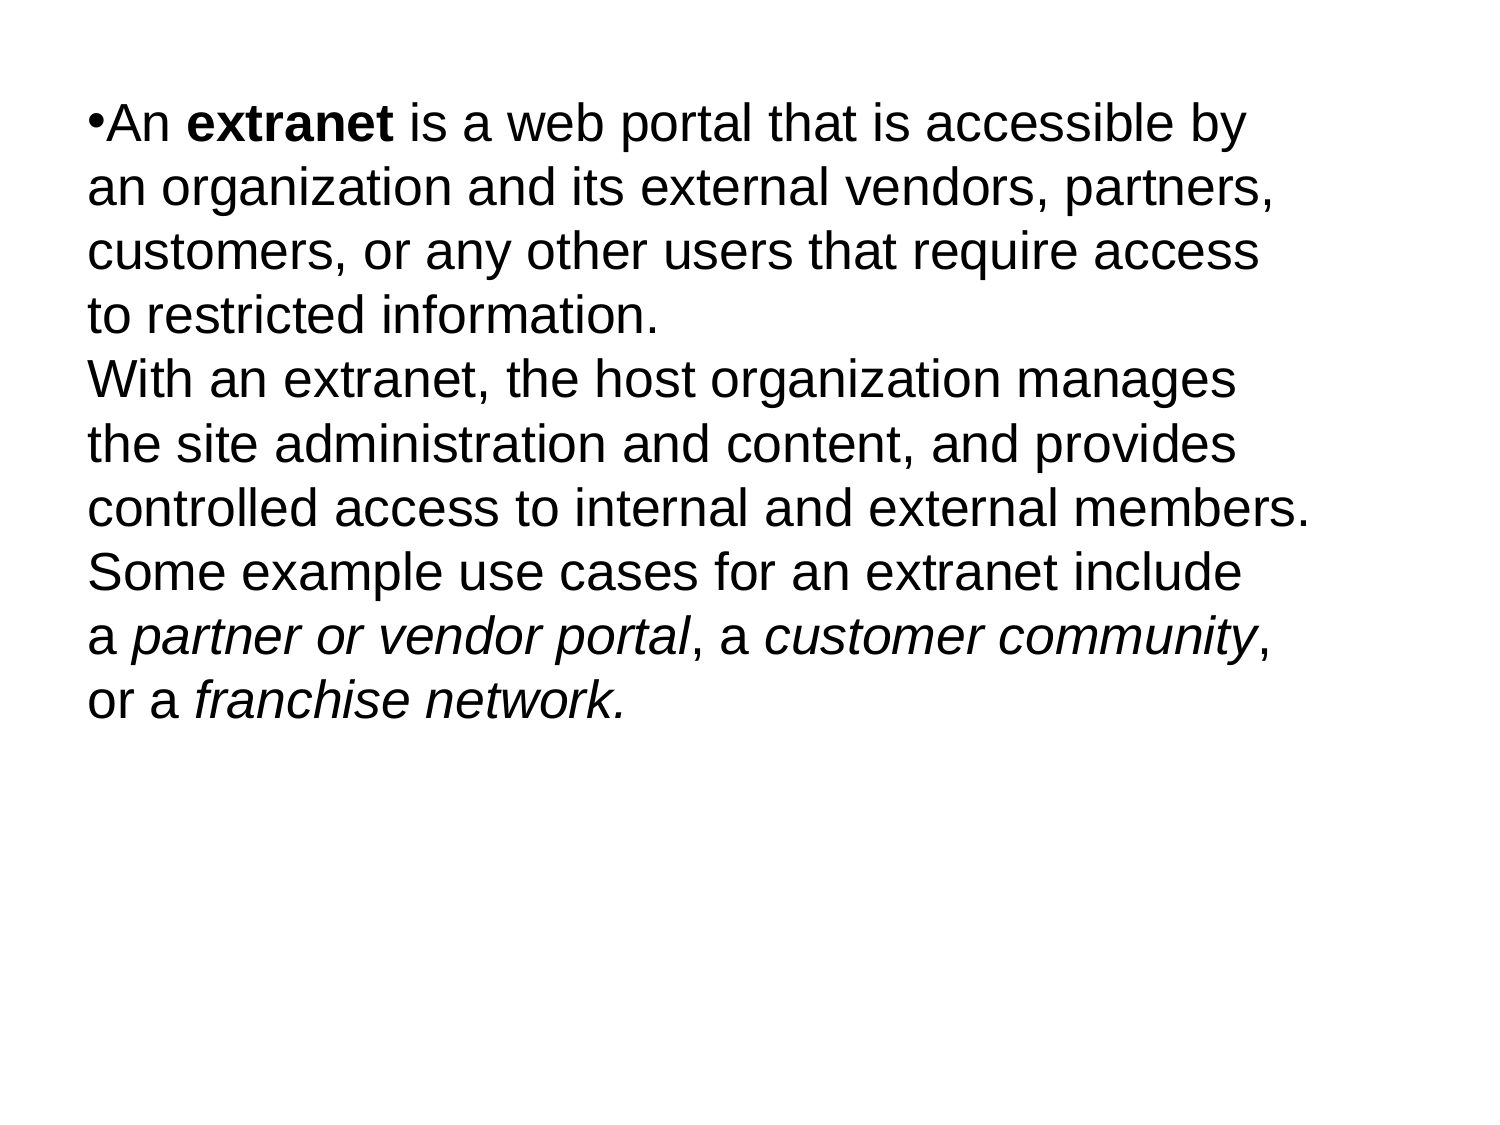

An extranet is a web portal that is accessible by an organization and its external vendors, partners, customers, or any other users that require access to restricted information.
With an extranet, the host organization manages the site administration and content, and provides controlled access to internal and external members. Some example use cases for an extranet include a partner or vendor portal, a customer community, or a franchise network.